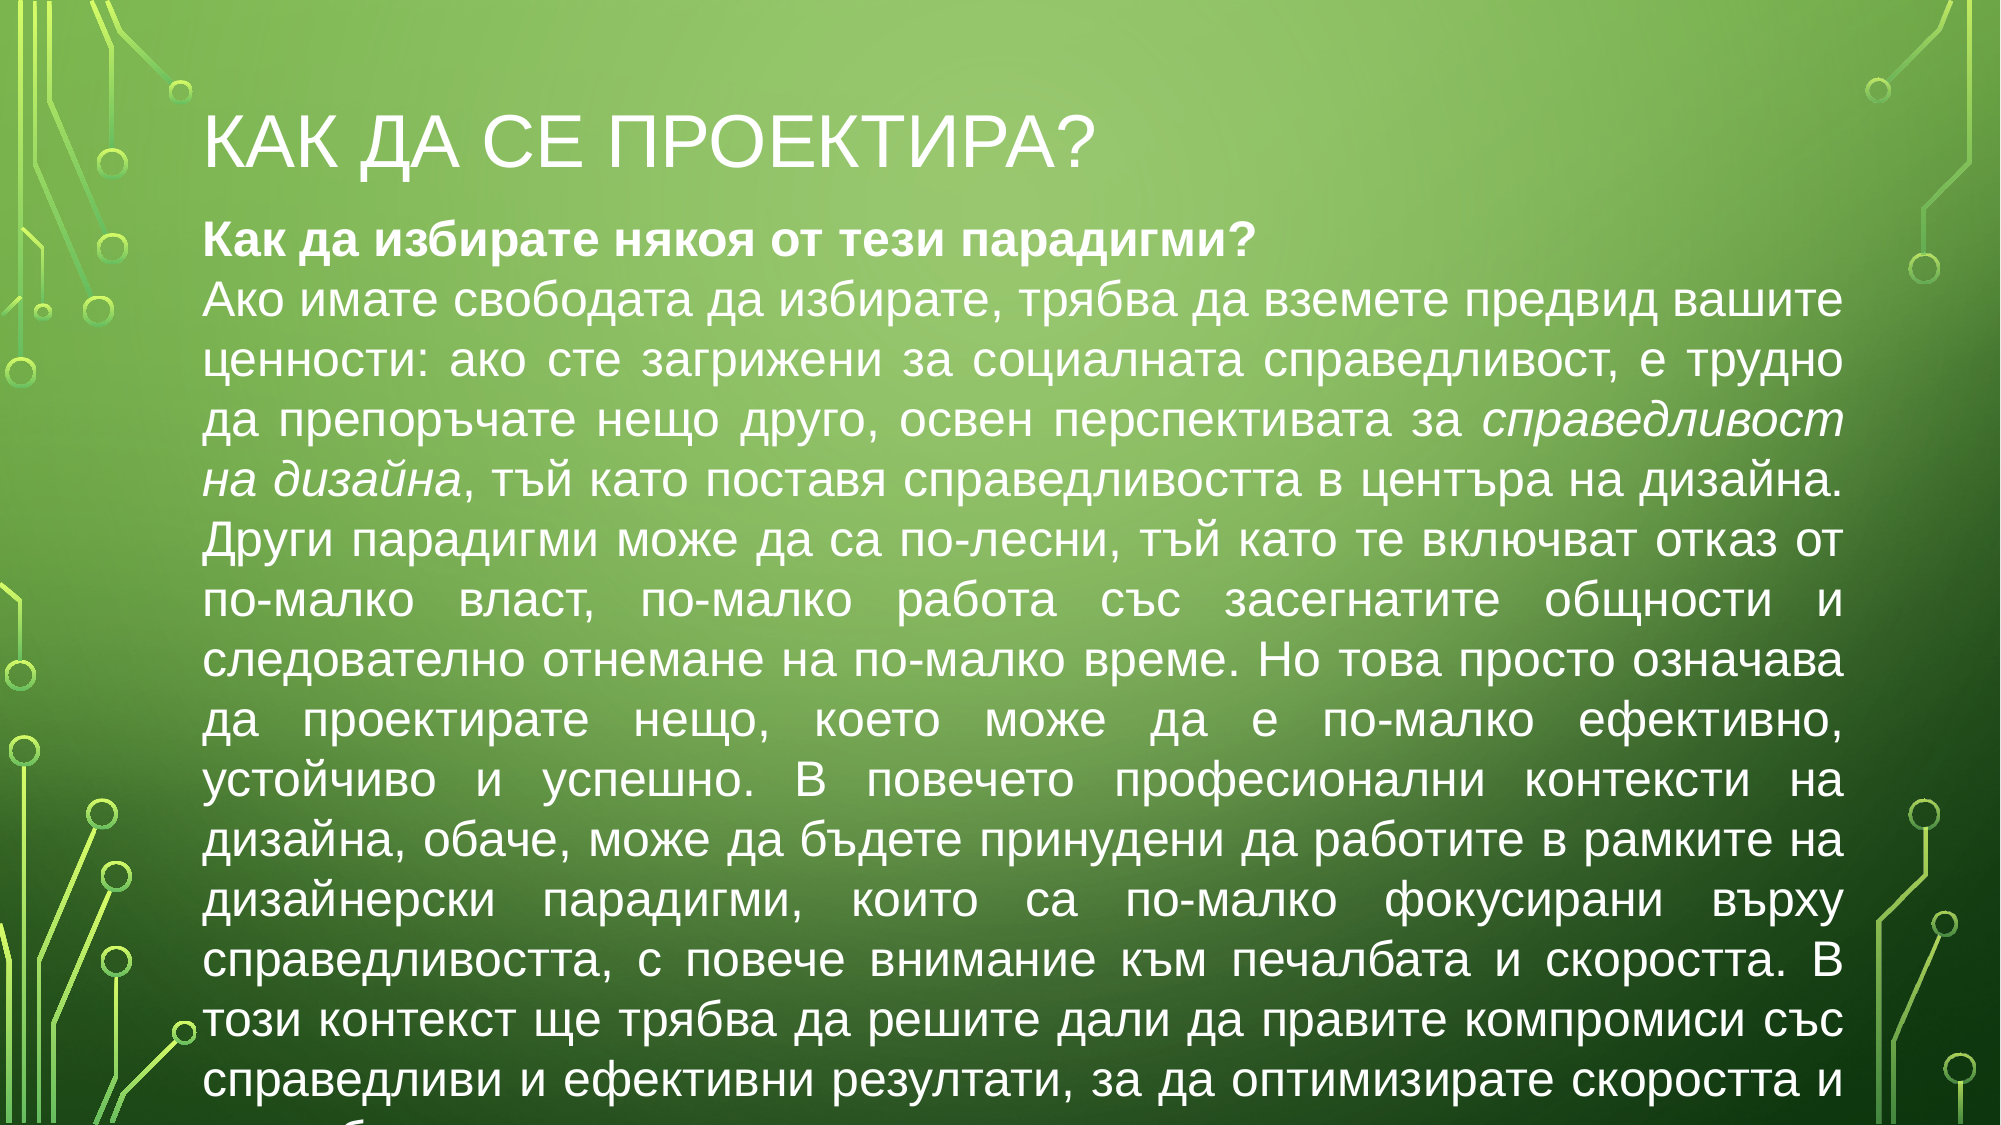

# Как да се проектира?
Как да избирате някоя от тези парадигми?
Ако имате свободата да избирате, трябва да вземете предвид вашите ценности: ако сте загрижени за социалната справедливост, е трудно да препоръчате нещо друго, освен перспективата за справедливост на дизайна, тъй като поставя справедливостта в центъра на дизайна. Други парадигми може да са по-лесни, тъй като те включват отказ от по-малко власт, по-малко работа със засегнатите общности и следователно отнемане на по-малко време. Но това просто означава да проектирате нещо, което може да е по-малко ефективно, устойчиво и успешно. В повечето професионални контексти на дизайна, обаче, може да бъдете принудени да работите в рамките на дизайнерски парадигми, които са по-малко фокусирани върху справедливостта, с повече внимание към печалбата и скоростта. В този контекст ще трябва да решите дали да правите компромиси със справедливи и ефективни резултати, за да оптимизирате скоростта и печалбата, или дали да се застъпвате за промяна.